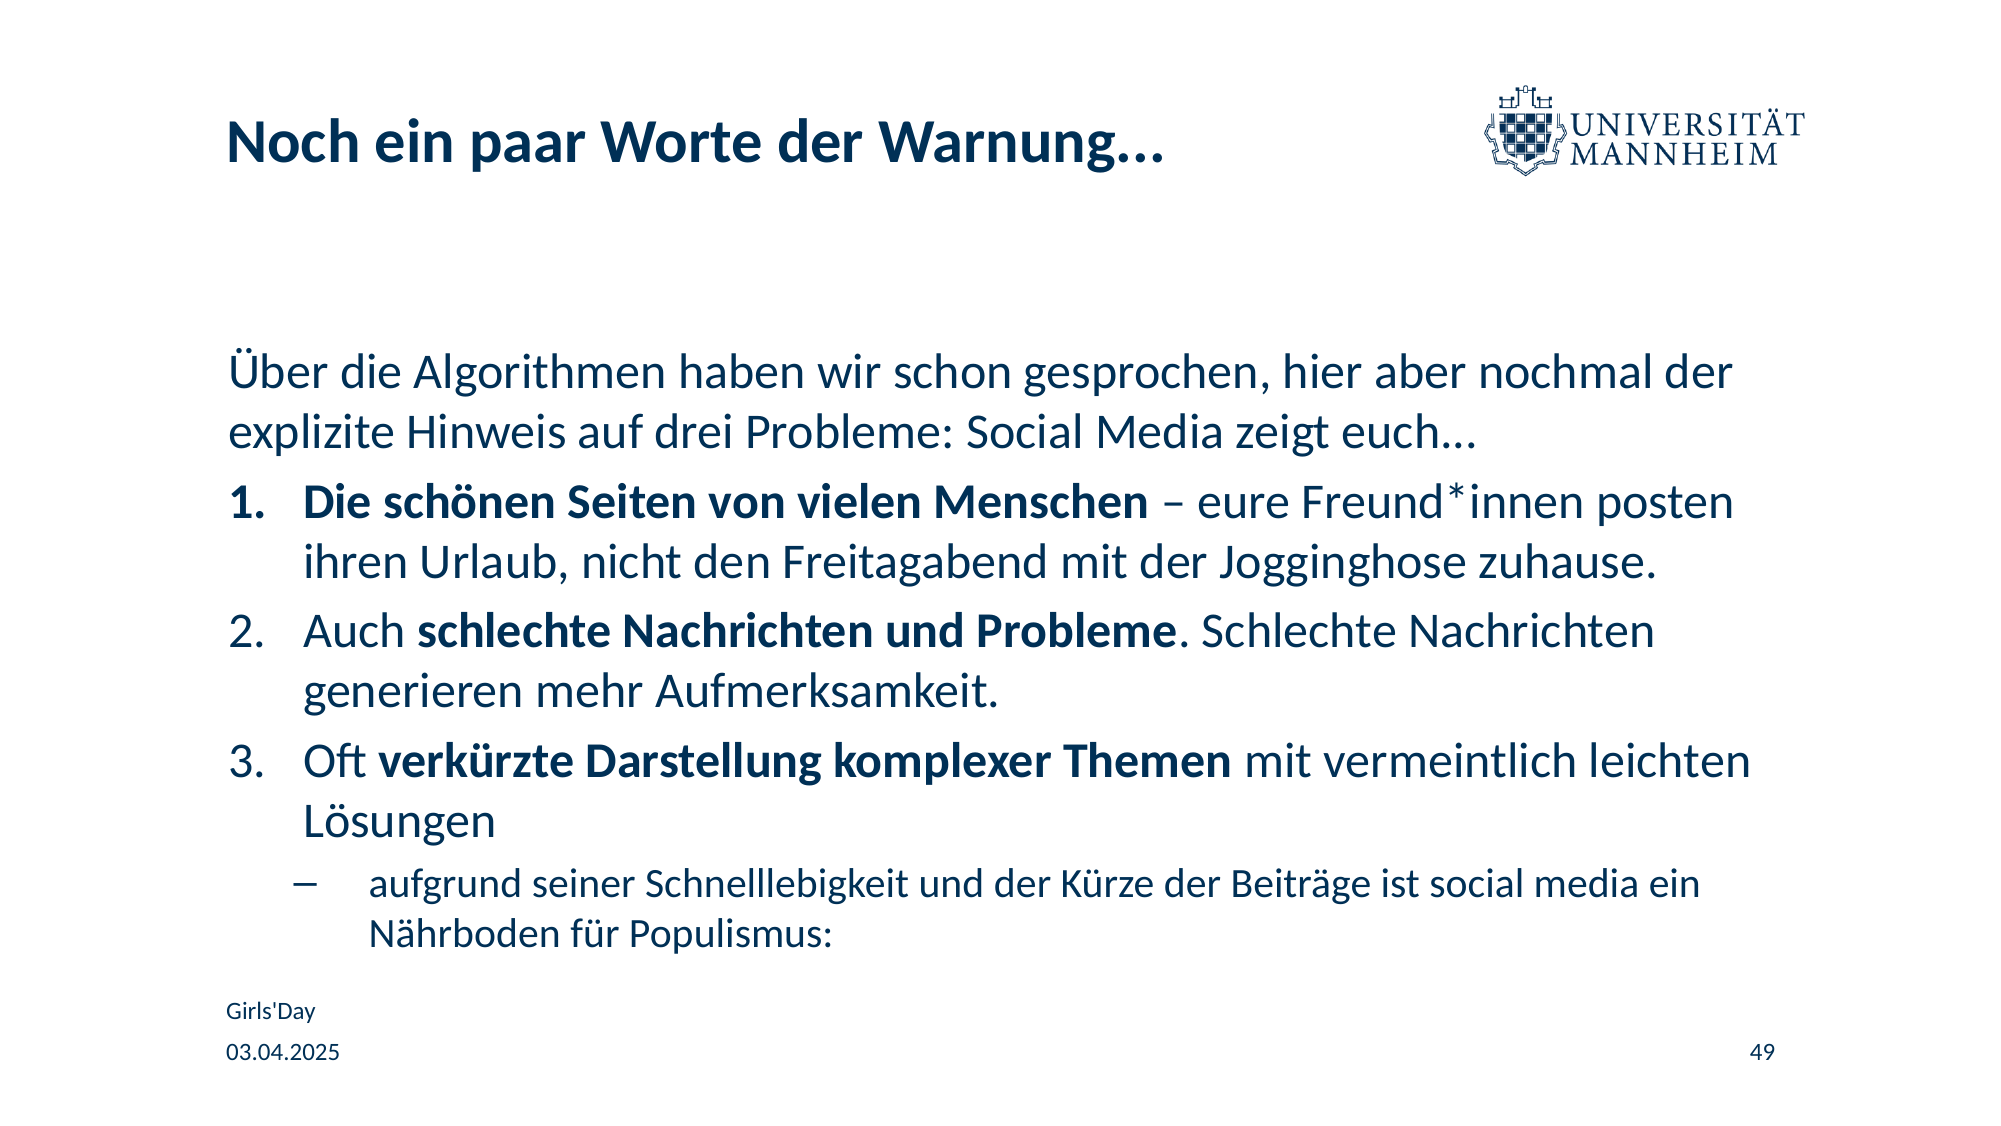

# Noch ein paar Worte der Warnung...
Über die Algorithmen haben wir schon gesprochen, hier aber nochmal der explizite Hinweis auf drei Probleme: Social Media zeigt euch...
Die schönen Seiten von vielen Menschen – eure Freund*innen posten ihren Urlaub, nicht den Freitagabend mit der Jogginghose zuhause.
Auch schlechte Nachrichten und Probleme. Schlechte Nachrichten generieren mehr Aufmerksamkeit.
Oft verkürzte Darstellung komplexer Themen mit vermeintlich leichten Lösungen
aufgrund seiner Schnelllebigkeit und der Kürze der Beiträge ist social media ein Nährboden für Populismus:
Girls'Day
03.04.2025
49